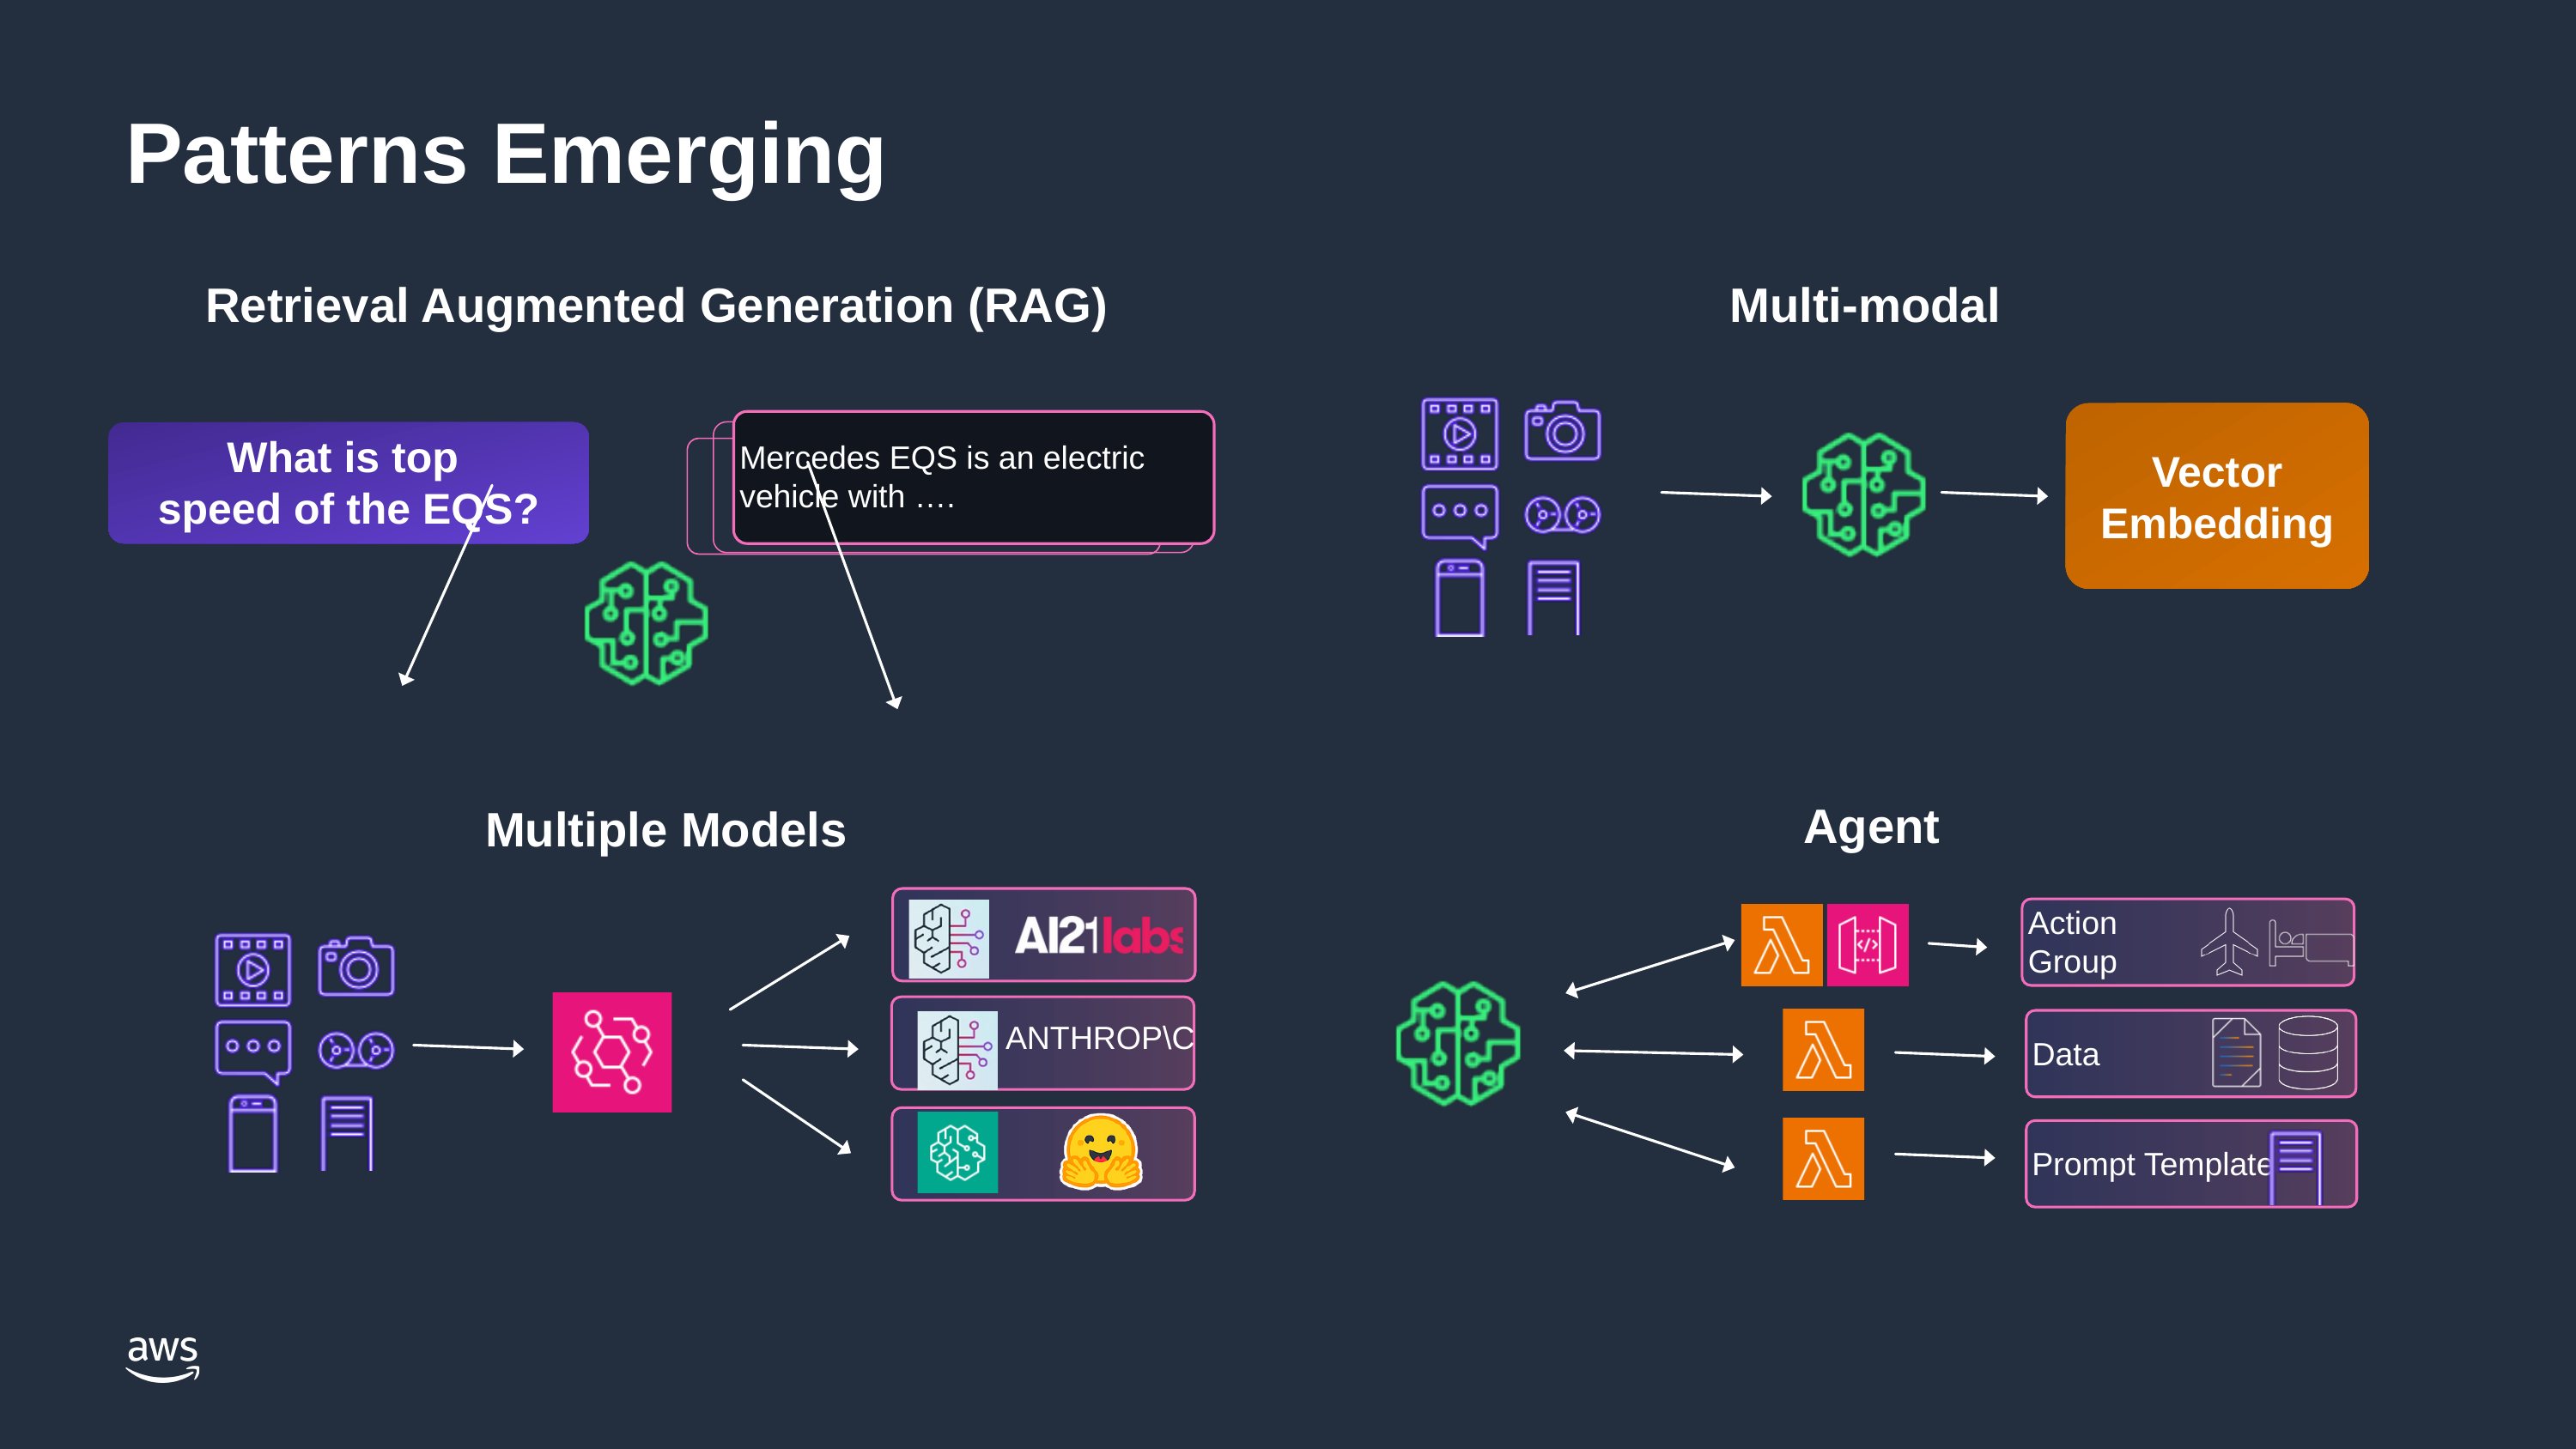

Patterns Emerging
Retrieval Augmented Generation (RAG)

Multi-modal

Vector Embedding

Mercedes EQS is an electric vehicle with ….

What is top
speed of the EQS?

Agent

Multiple Models

Action
Group

Data

ANTHROP\C

Prompt Template